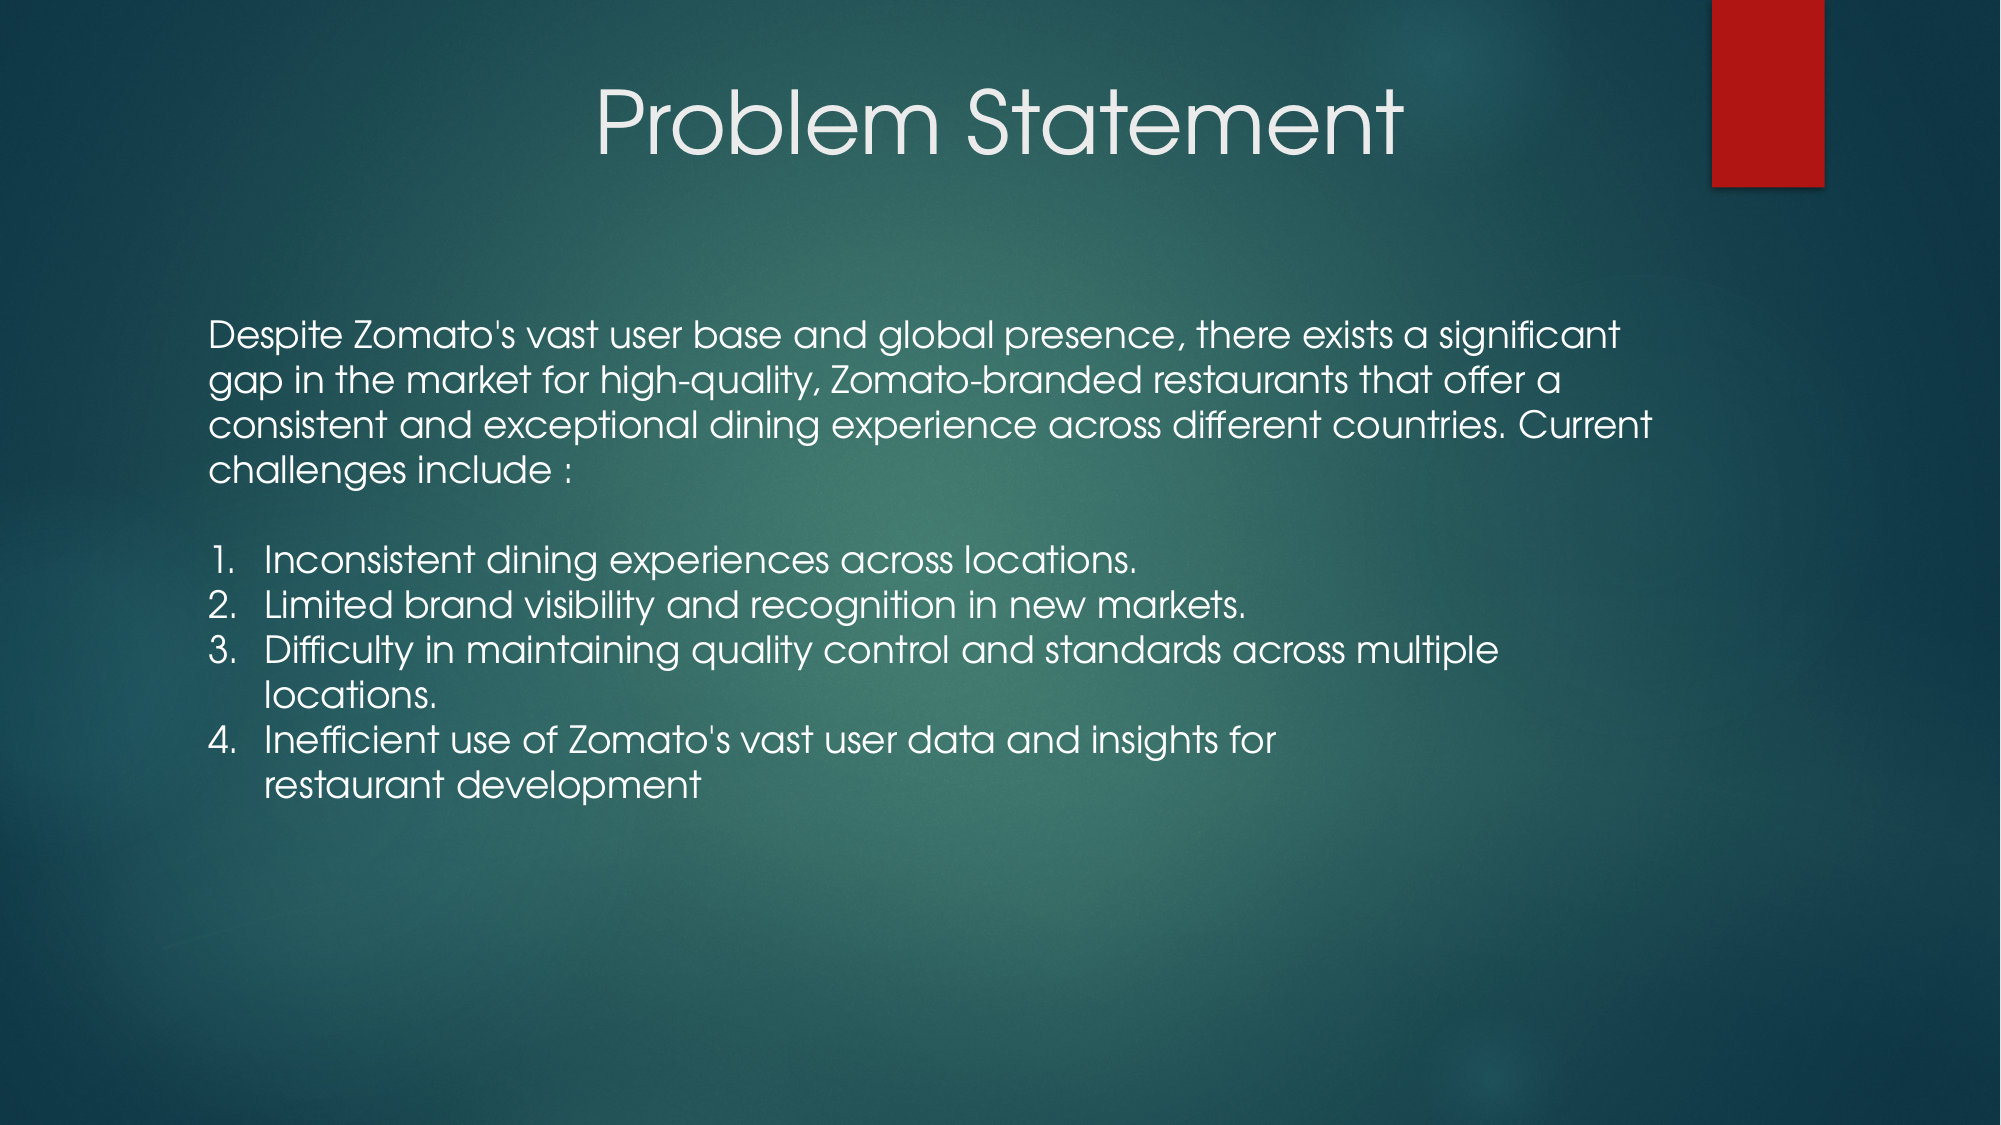

# Problem Statement
Despite Zomato's vast user base and global presence, there exists a significant gap in the market for high-quality, Zomato-branded restaurants that offer a consistent and exceptional dining experience across different countries. Current challenges include :

Inconsistent dining experiences across locations.
Limited brand visibility and recognition in new markets.
Difficulty in maintaining quality control and standards across multiple locations.
Inefficient use of Zomato's vast user data and insights for restaurant development